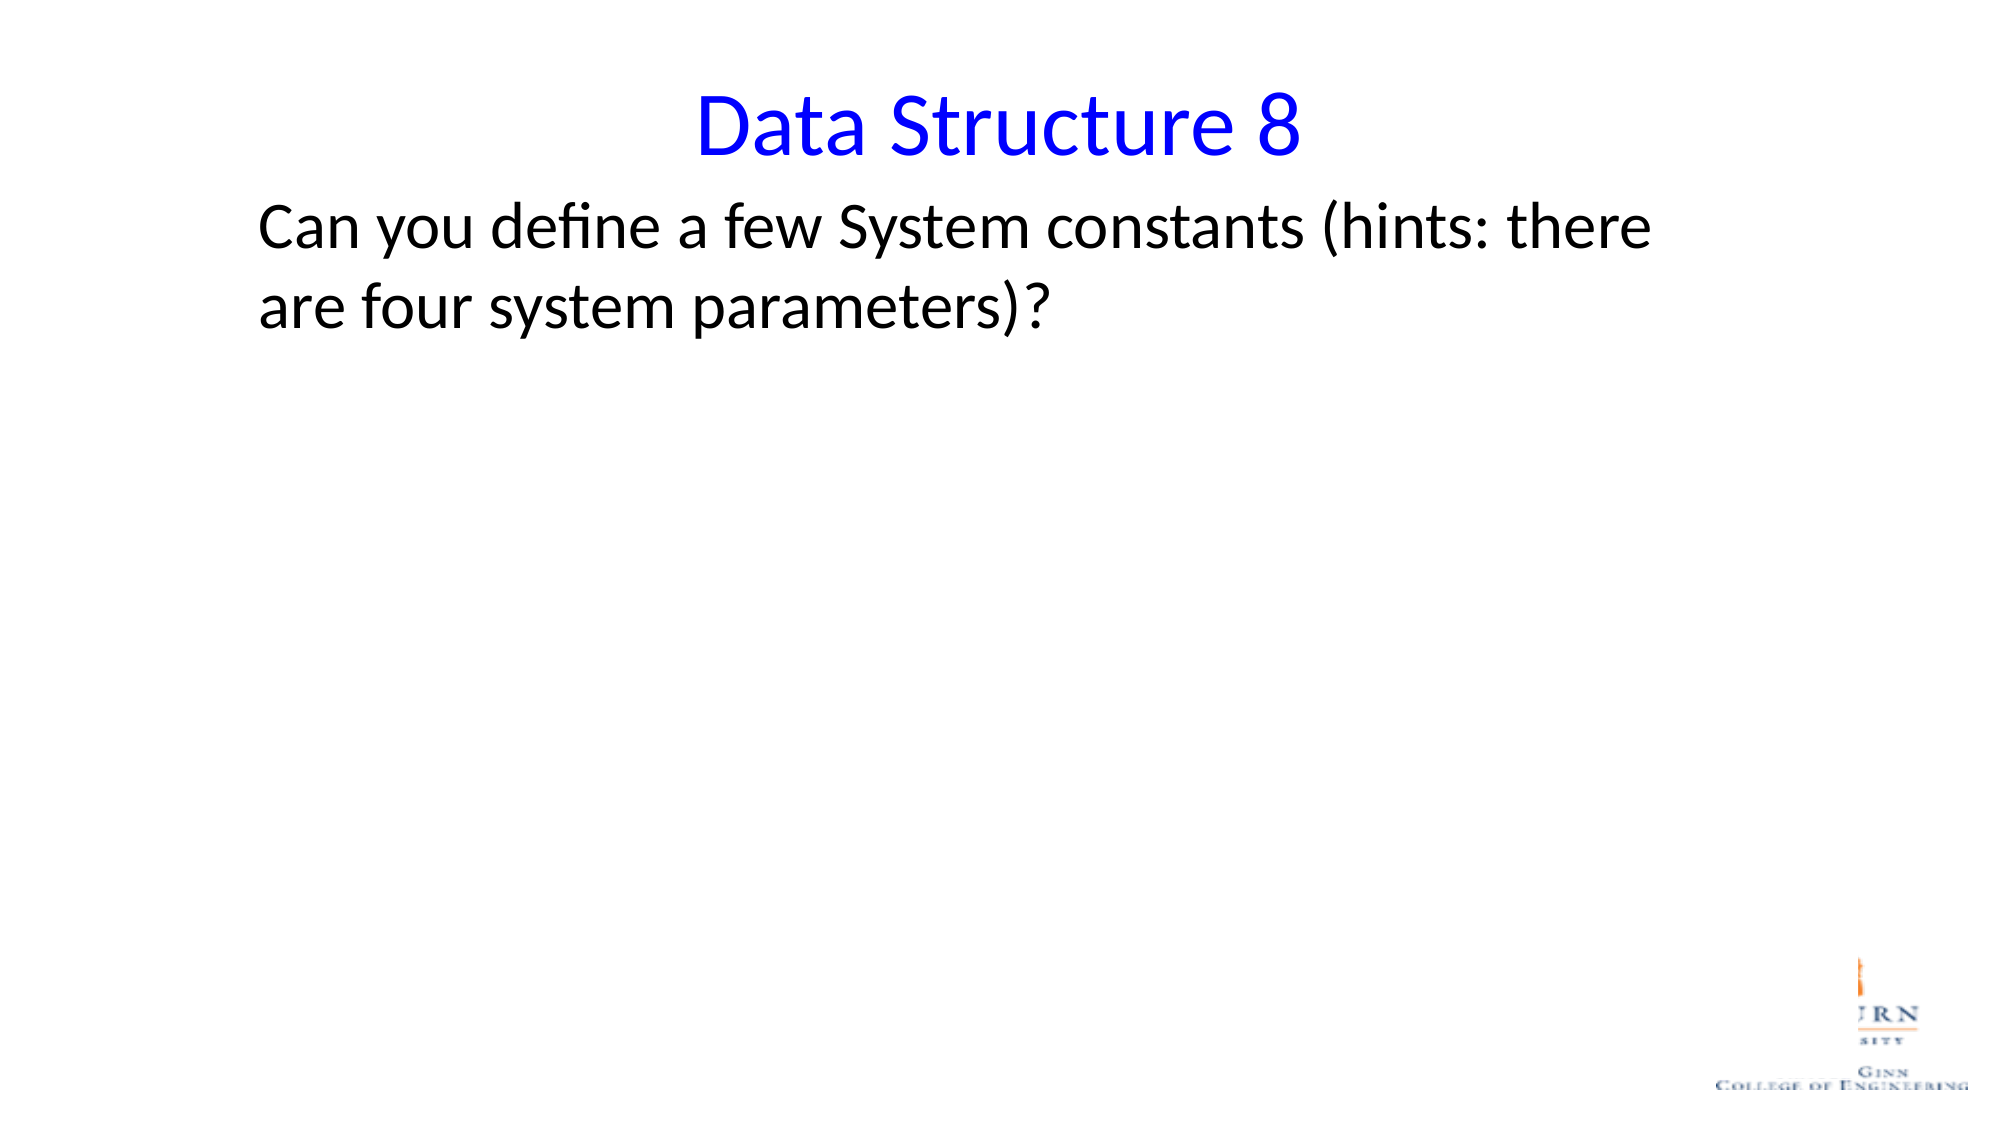

# Data Structure 8
Can you define a few System constants (hints: there are four system parameters)?
#define NUM_PAGES   256
/* total num of pages in virtual memory space */

#define NUM_FRAMES  256
/* total num of frames in physical memory space */

#define PAGE_SIZE   256
/* number of bytes in a page or frame */
#define TLB_SIZE    16
/* number of entries in the TLB */